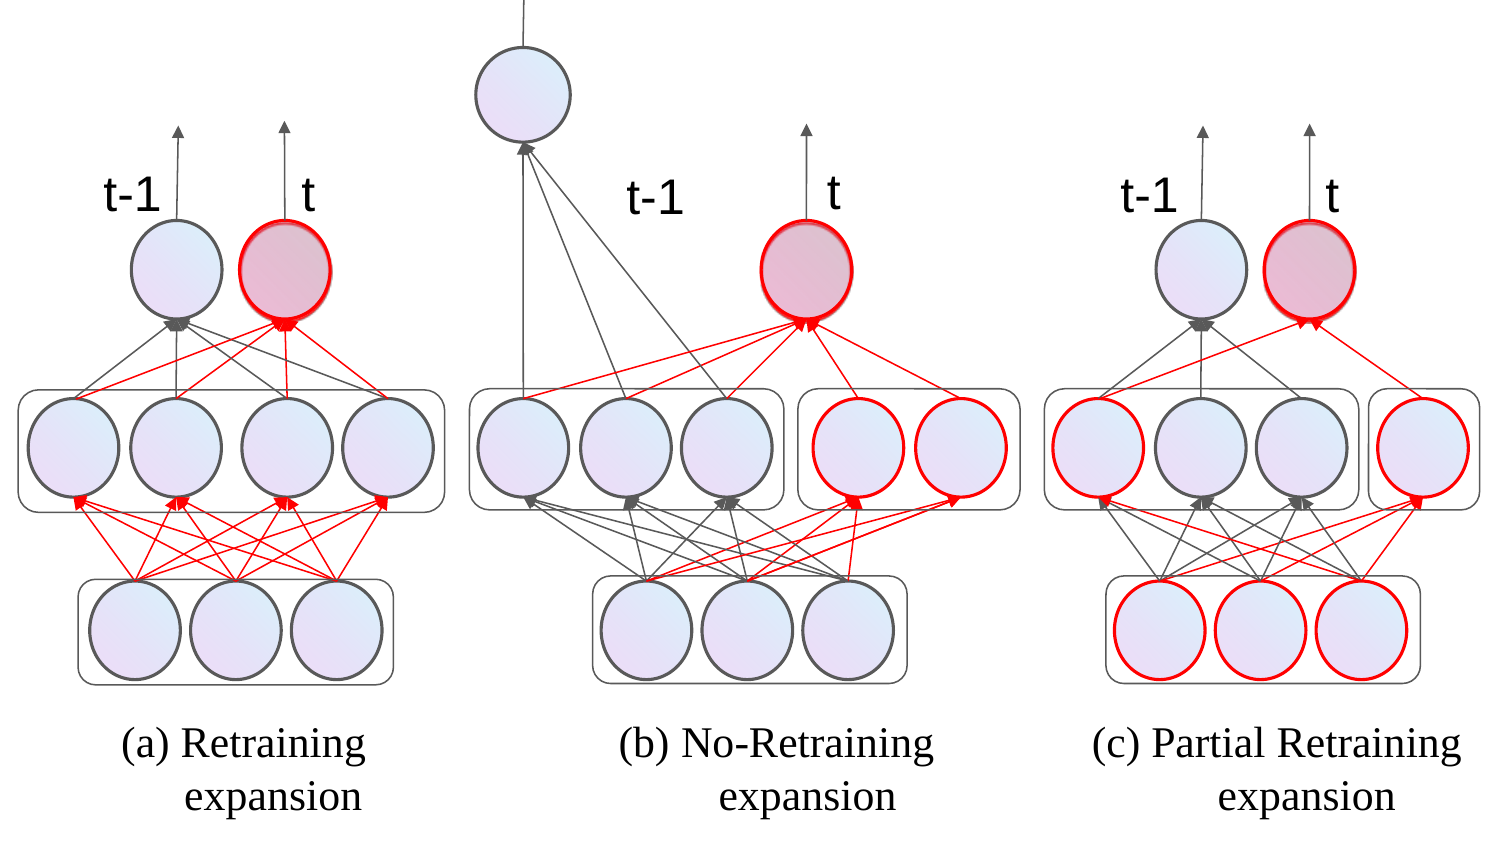

t

No-Retraining expansion
t

t-1

Retraining expansion
t-1
t

Partial Retraining expansion
t-1